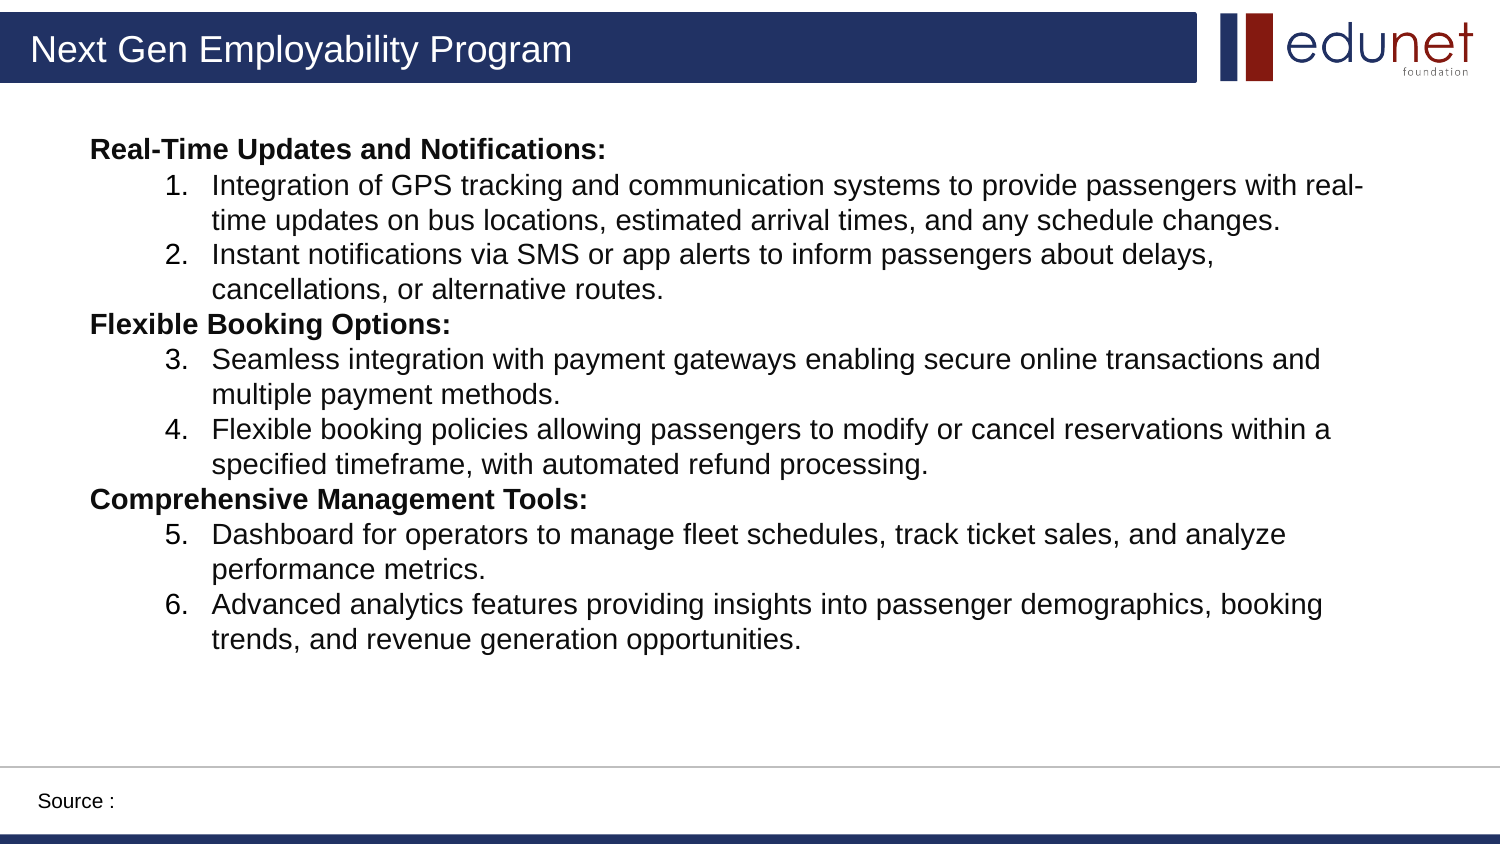

Real-Time Updates and Notifications:
Integration of GPS tracking and communication systems to provide passengers with real-time updates on bus locations, estimated arrival times, and any schedule changes.
Instant notifications via SMS or app alerts to inform passengers about delays, cancellations, or alternative routes.
Flexible Booking Options:
Seamless integration with payment gateways enabling secure online transactions and multiple payment methods.
Flexible booking policies allowing passengers to modify or cancel reservations within a specified timeframe, with automated refund processing.
Comprehensive Management Tools:
Dashboard for operators to manage fleet schedules, track ticket sales, and analyze performance metrics.
Advanced analytics features providing insights into passenger demographics, booking trends, and revenue generation opportunities.
Source :